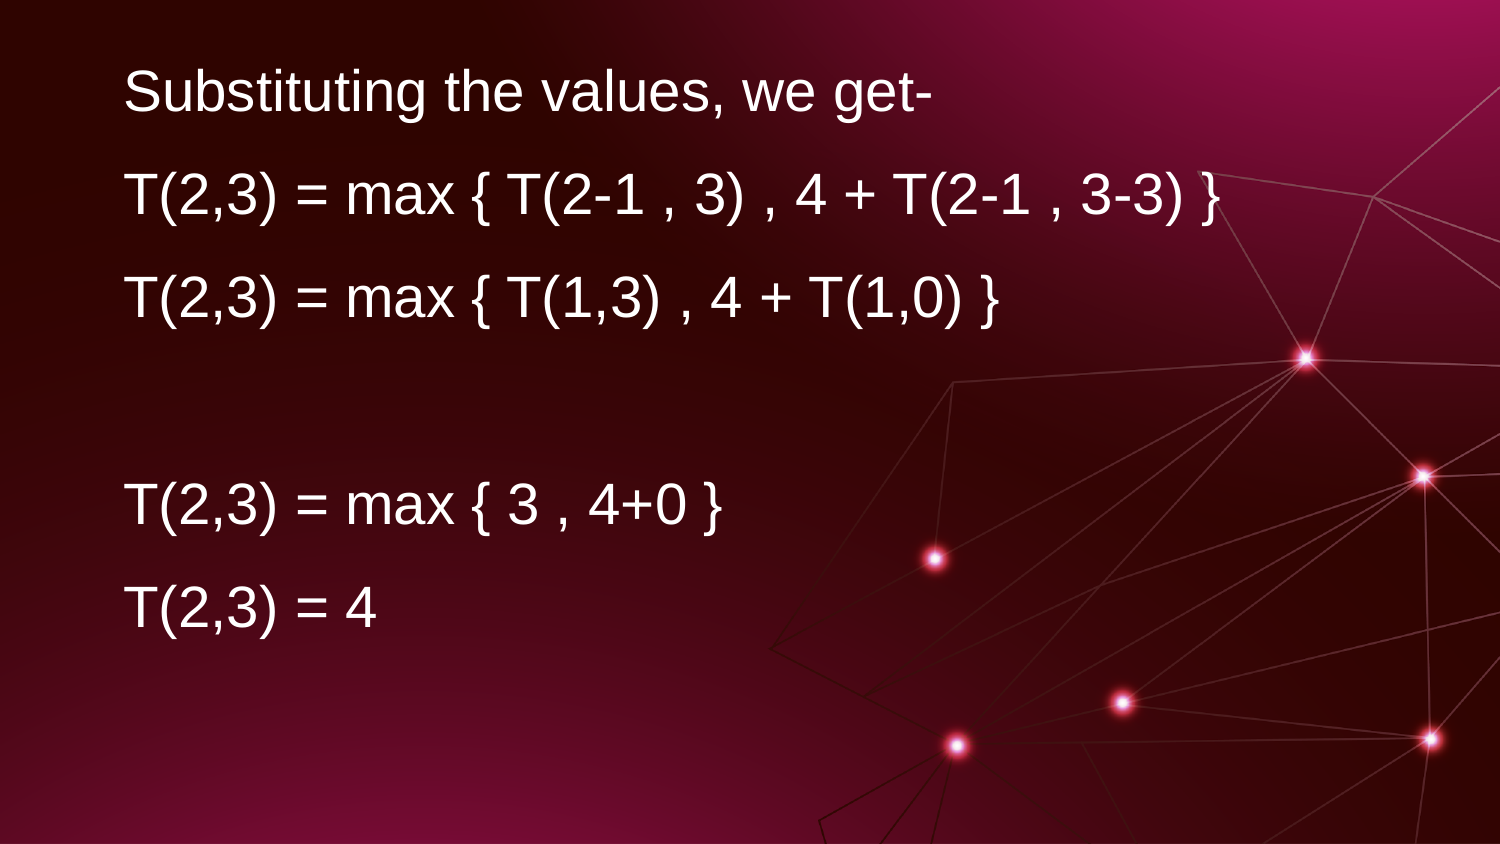

Substituting the values, we get-
T(2,3) = max { T(2-1 , 3) , 4 + T(2-1 , 3-3) }
T(2,3) = max { T(1,3) , 4 + T(1,0) }

T(2,3) = max { 3 , 4+0 }
T(2,3) = 4